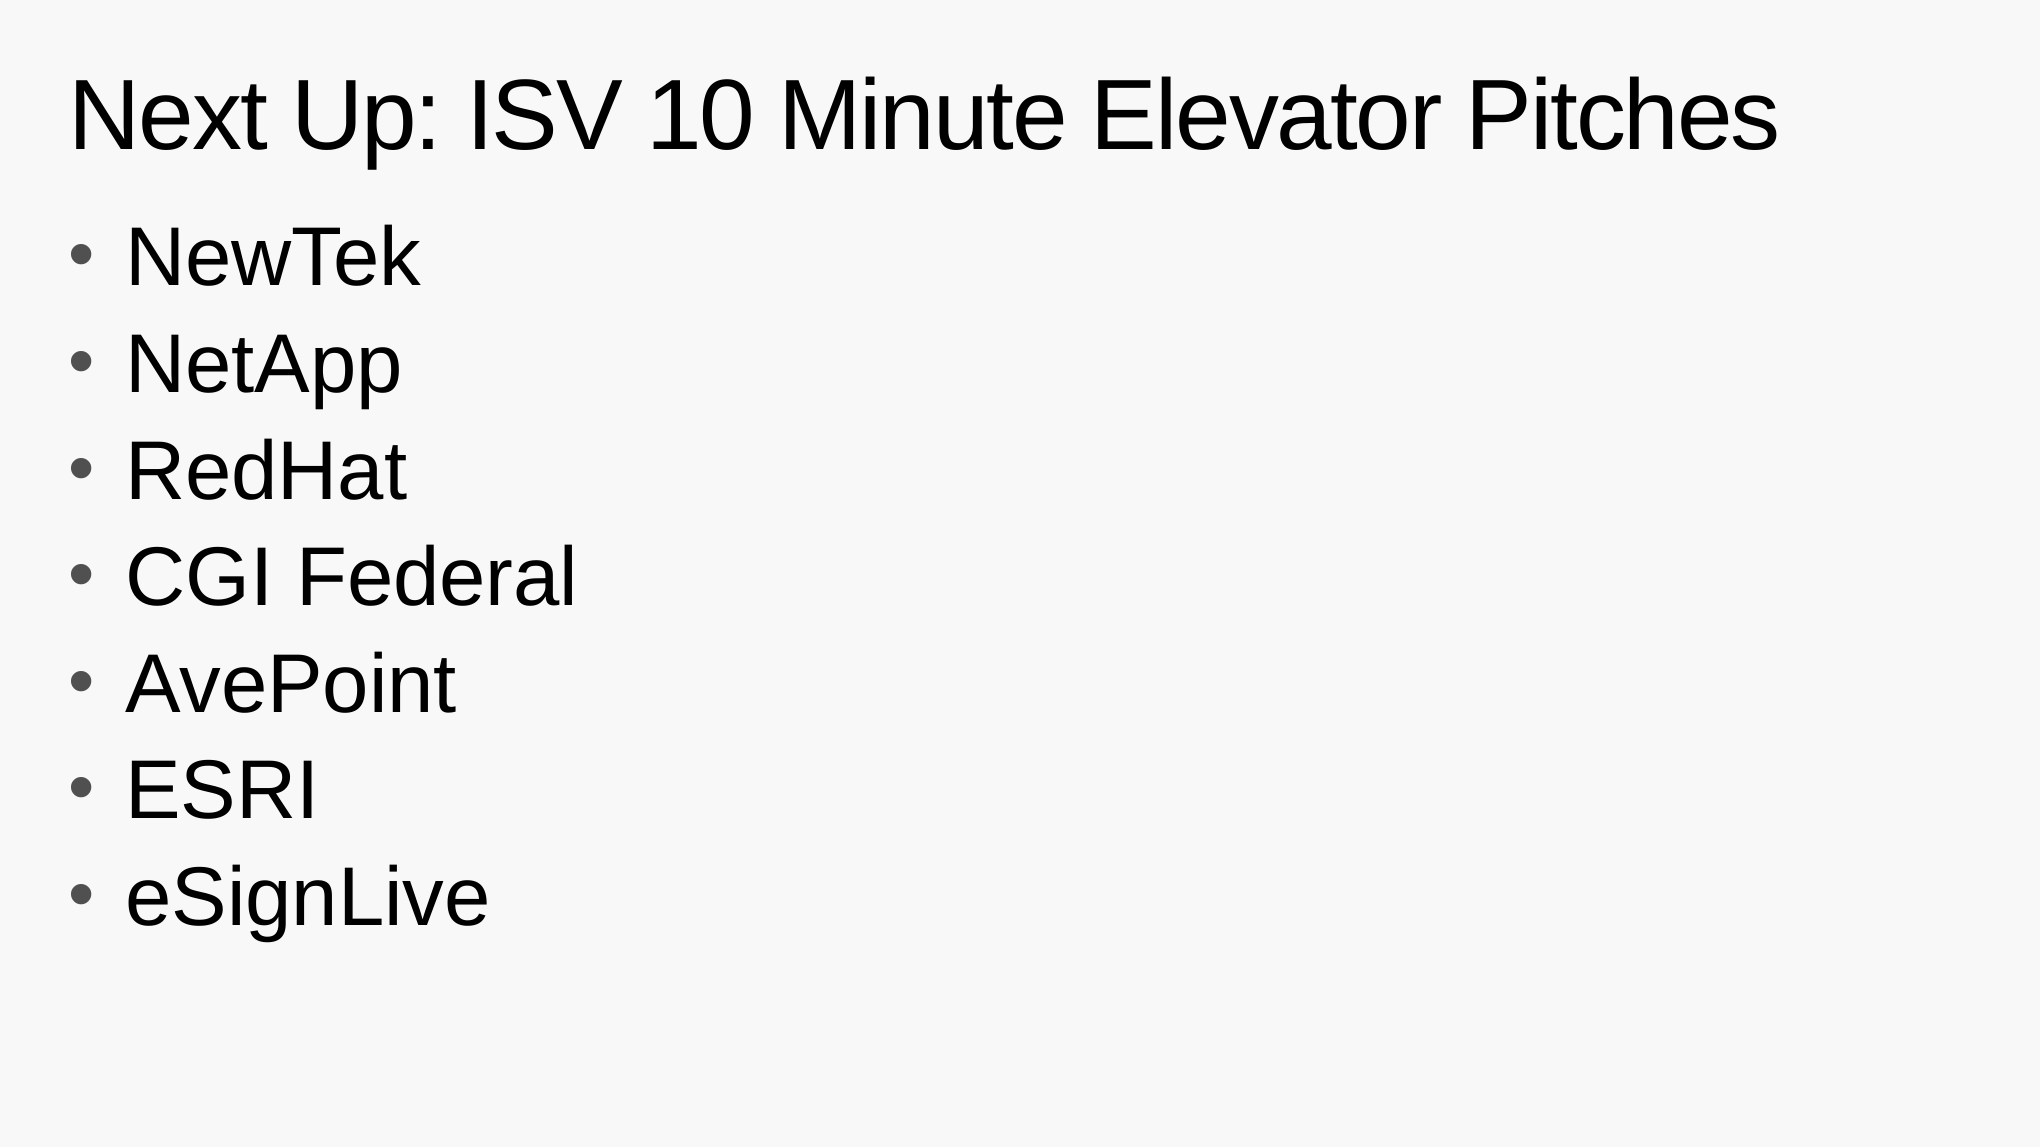

# Next Up: ISV 10 Minute Elevator Pitches
NewTek
NetApp
RedHat
CGI Federal
AvePoint
ESRI
eSignLive